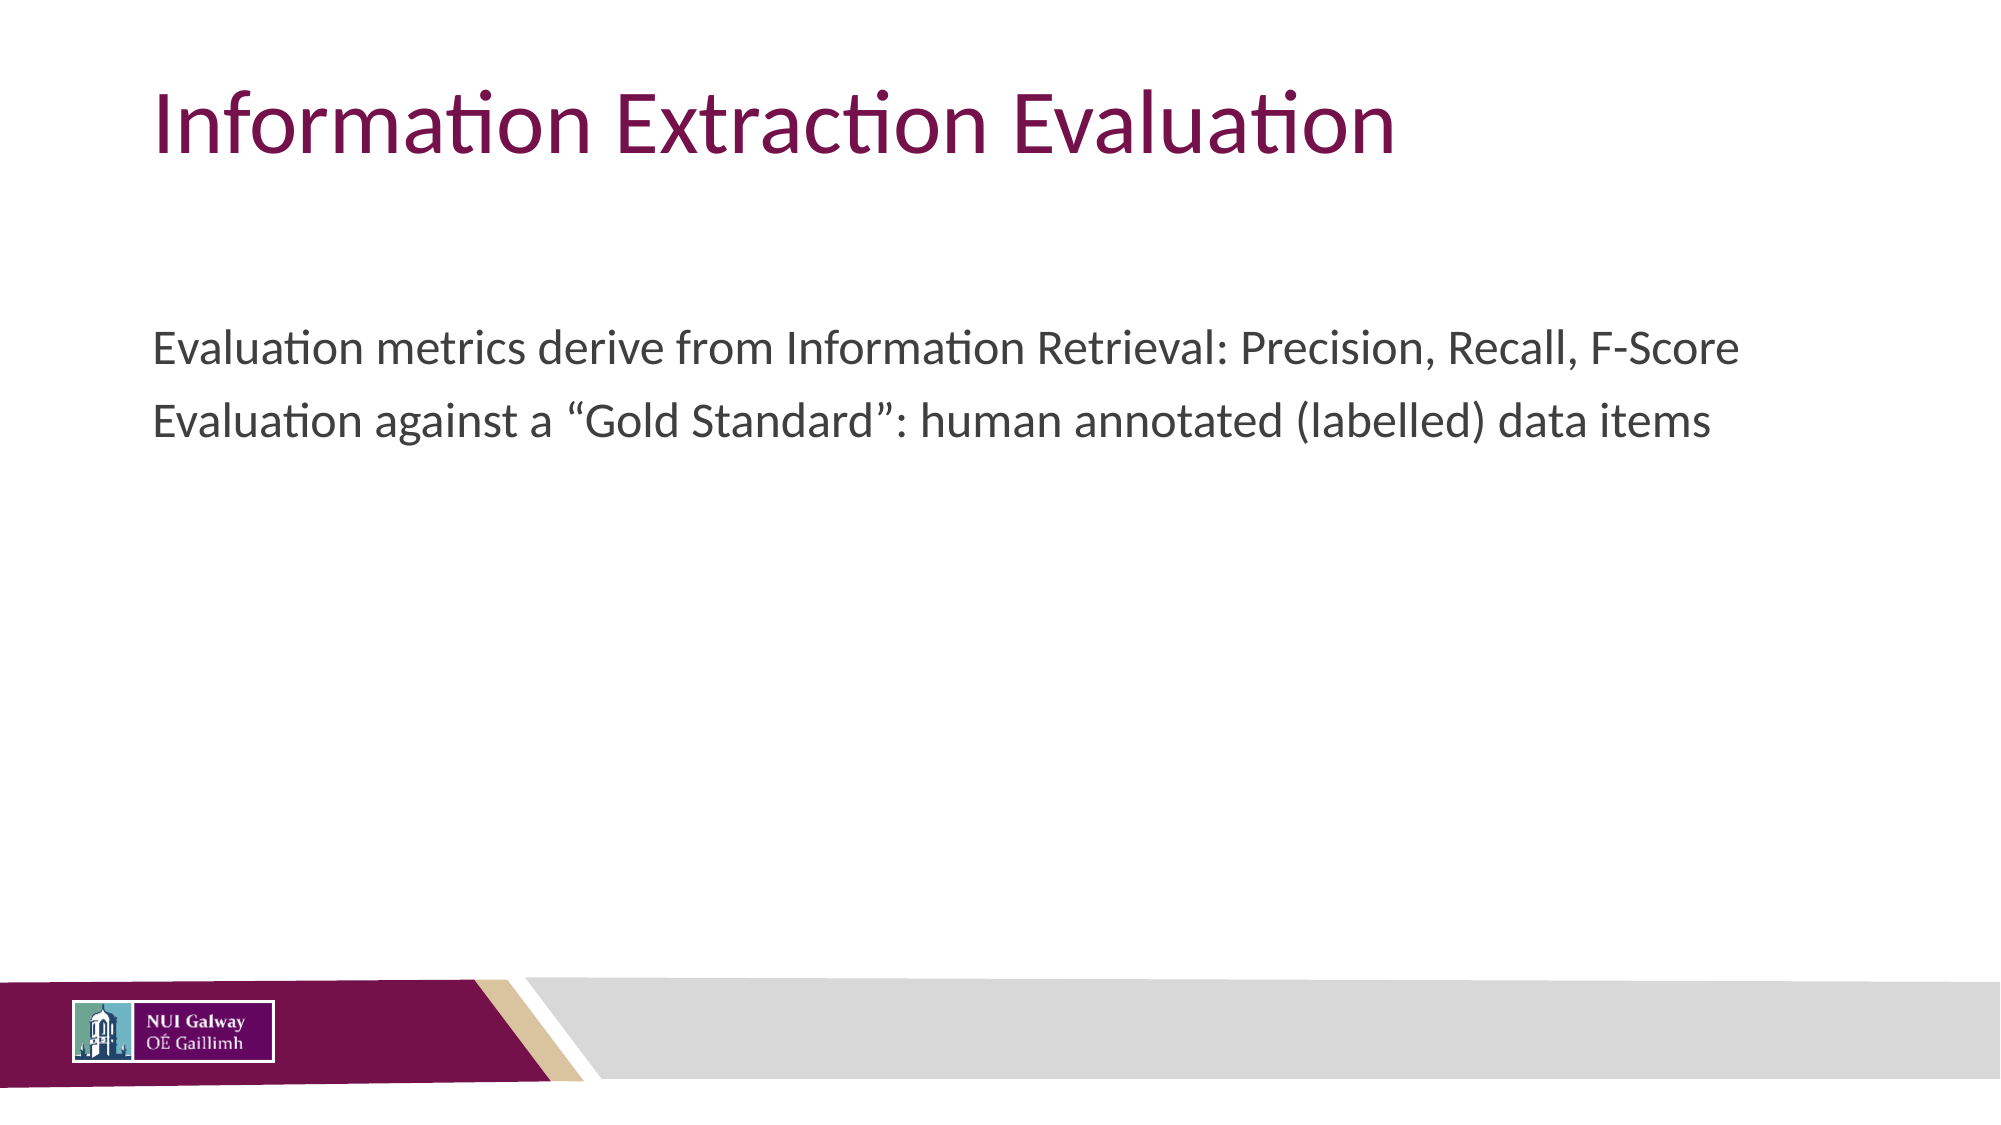

# Information Extraction Evaluation
Evaluation metrics derive from Information Retrieval: Precision, Recall, F-Score
Evaluation against a “Gold Standard”: human annotated (labelled) data items